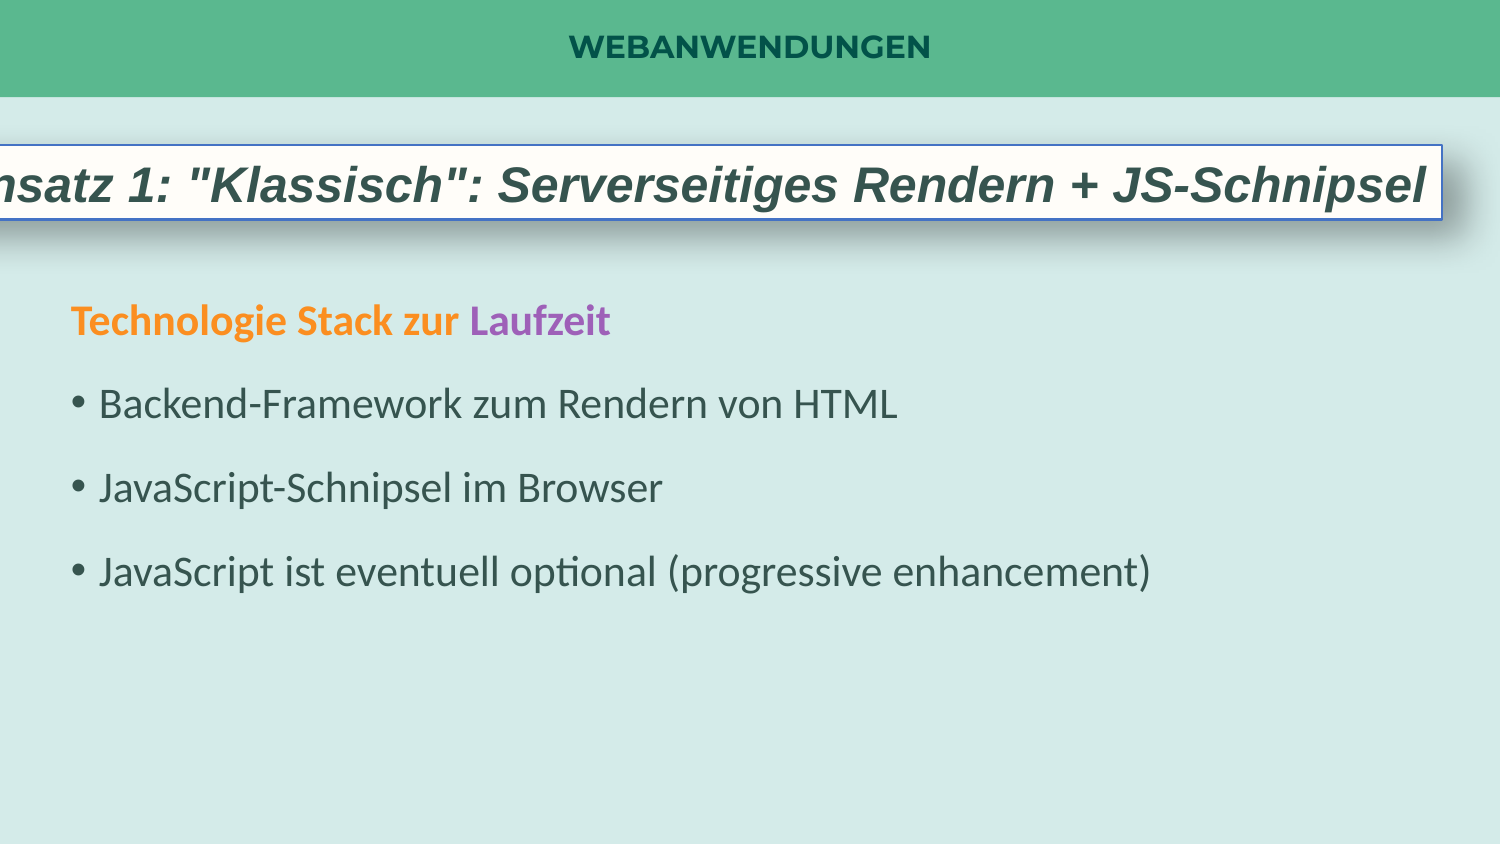

# Webanwendungen
Ansatz 1: "Klassisch": Serverseitiges Rendern + JS-Schnipsel
Technologie Stack zur Laufzeit
Backend-Framework zum Rendern von HTML
JavaScript-Schnipsel im Browser
JavaScript ist eventuell optional (progressive enhancement)